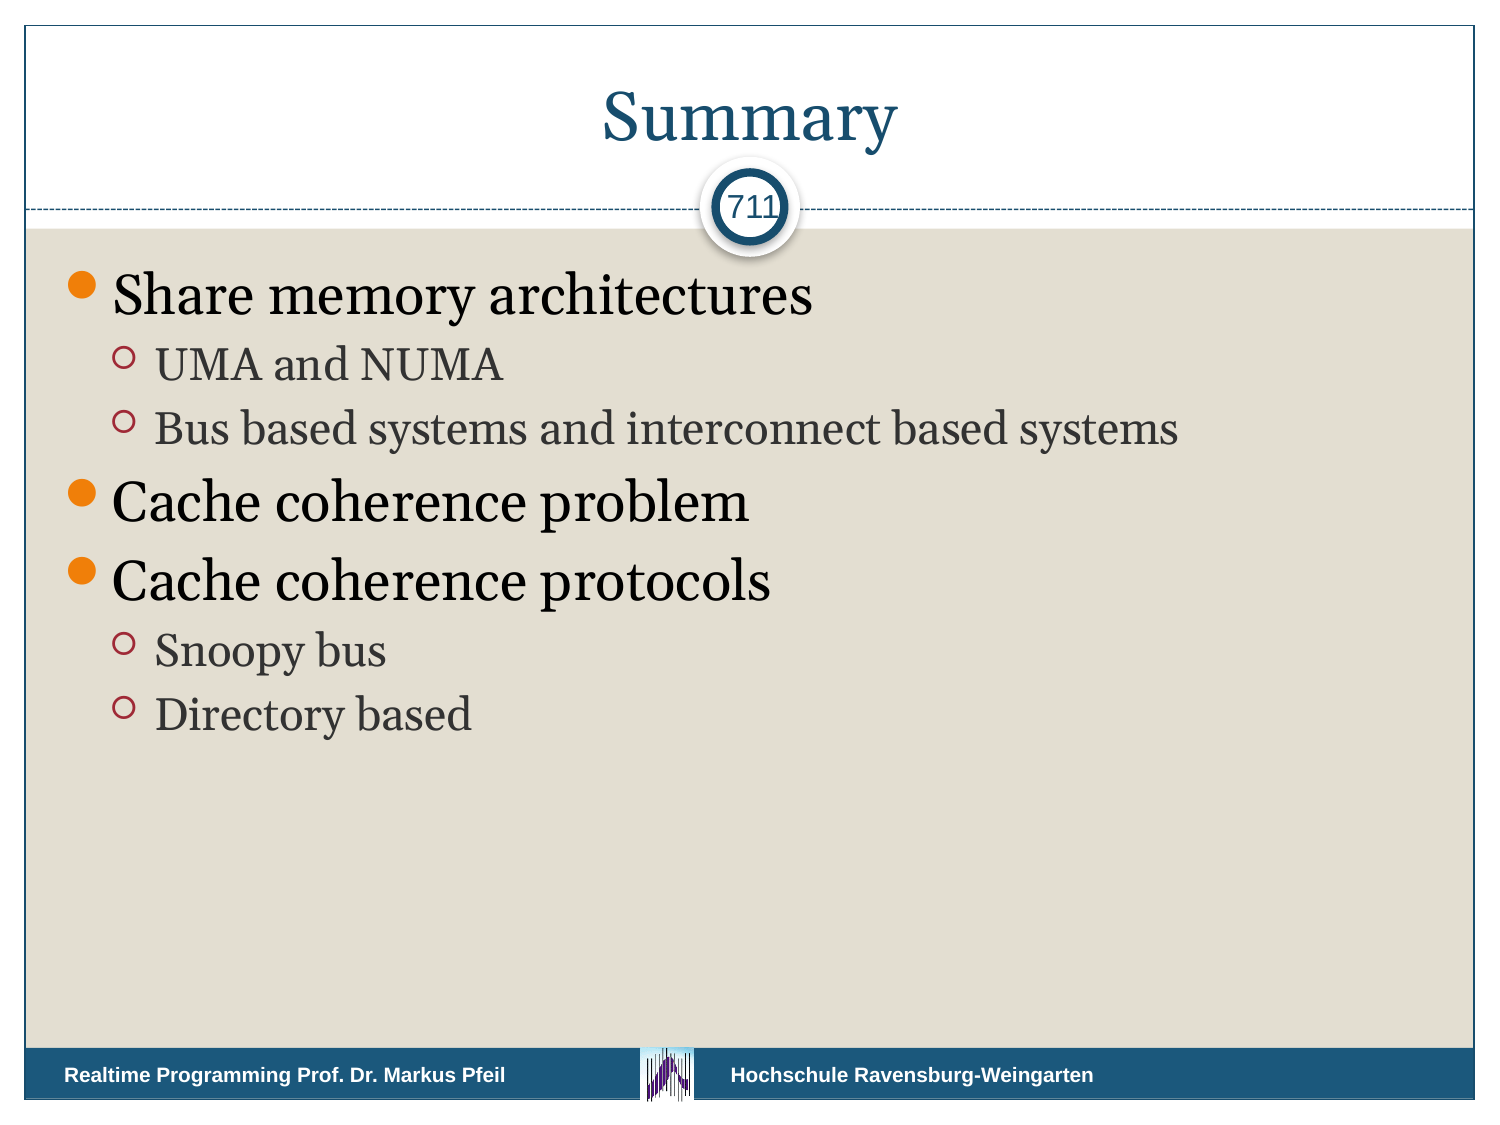

# Summary
711
Share memory architectures
UMA and NUMA
Bus based systems and interconnect based systems
Cache coherence problem
Cache coherence protocols
Snoopy bus
Directory based

Realtime Programming Prof. Dr. Markus Pfeil